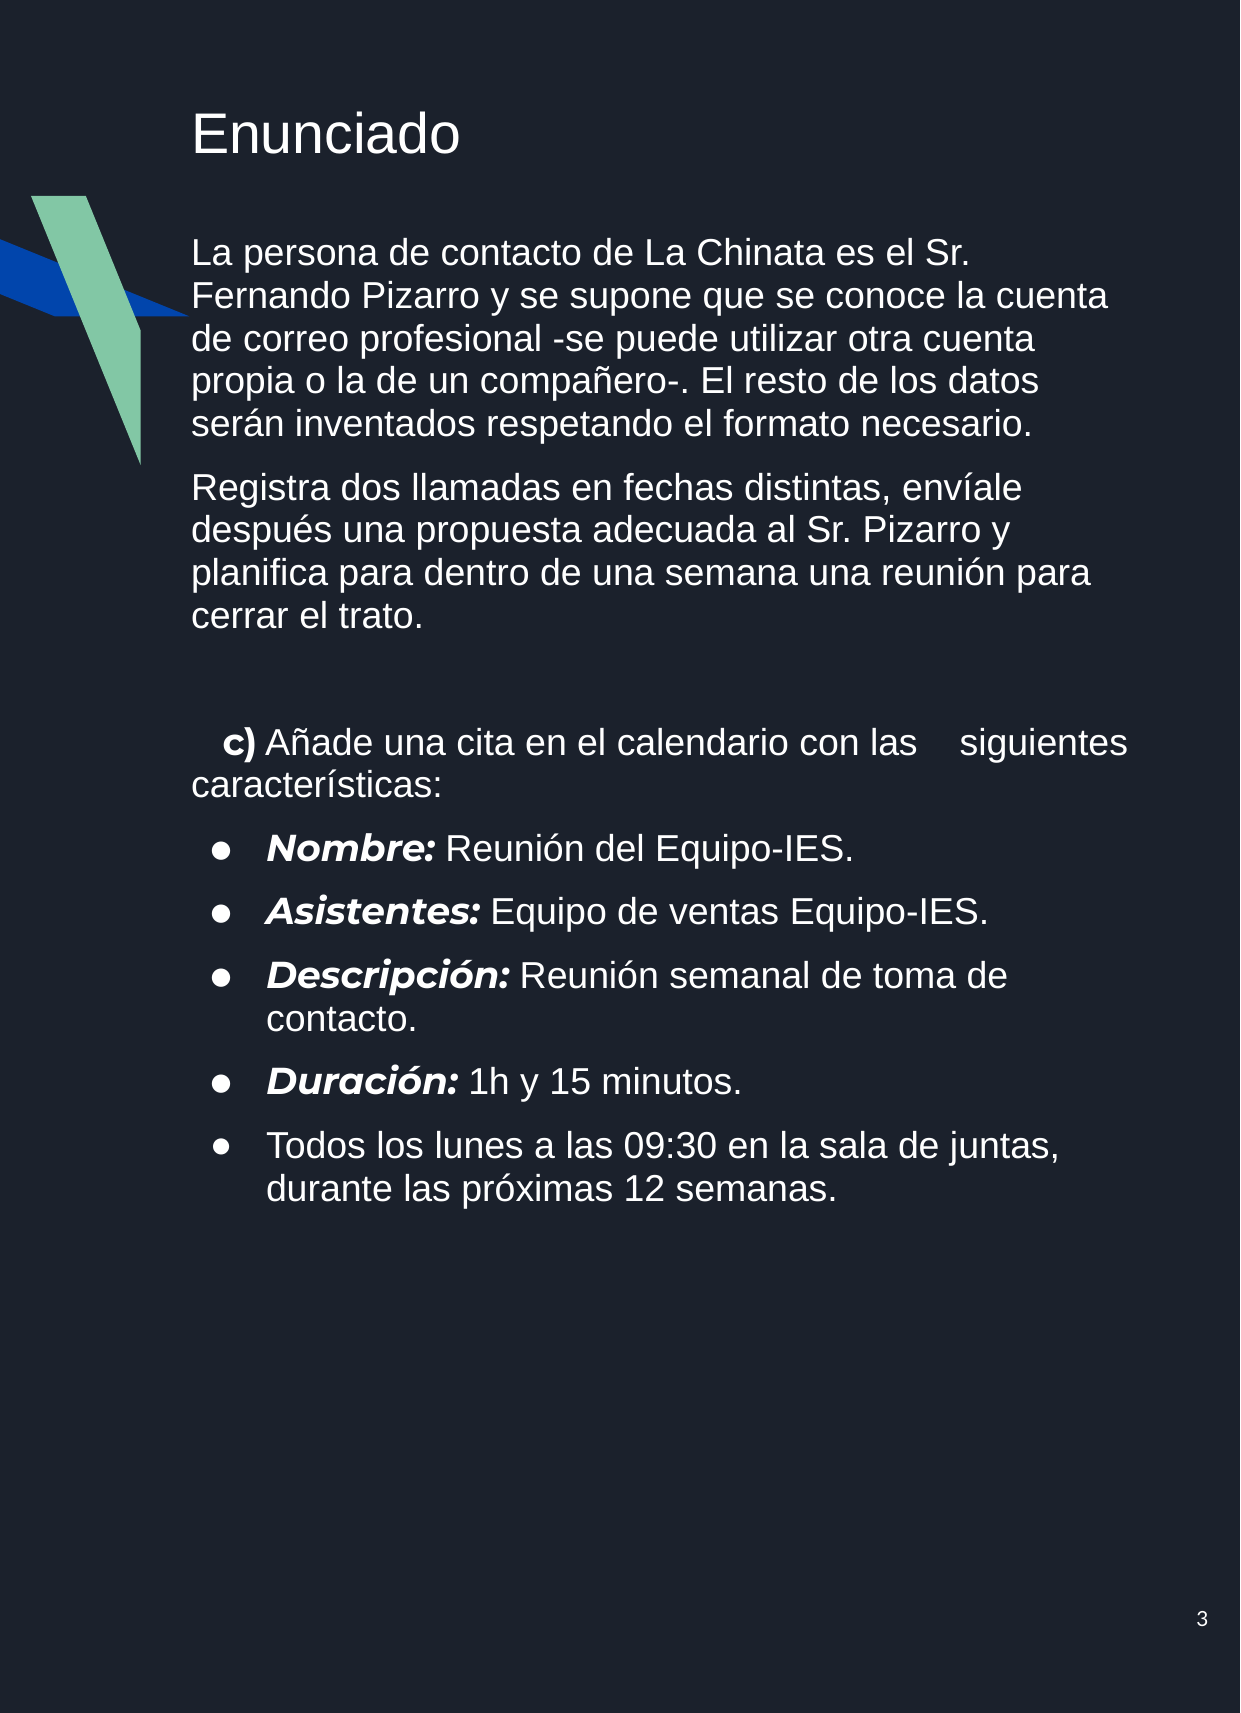

# Enunciado
La persona de contacto de La Chinata es el Sr. Fernando Pizarro y se supone que se conoce la cuenta de correo profesional -se puede utilizar otra cuenta propia o la de un compañero-. El resto de los datos serán inventados respetando el formato necesario.
Registra dos llamadas en fechas distintas, envíale después una propuesta adecuada al Sr. Pizarro y planifica para dentro de una semana una reunión para cerrar el trato.

   c) Añade una cita en el calendario con las    siguientes características:
Nombre: Reunión del Equipo-IES.
Asistentes: Equipo de ventas Equipo-IES.
Descripción: Reunión semanal de toma de contacto.
Duración: 1h y 15 minutos.
Todos los lunes a las 09:30 en la sala de juntas, durante las próximas 12 semanas.

3